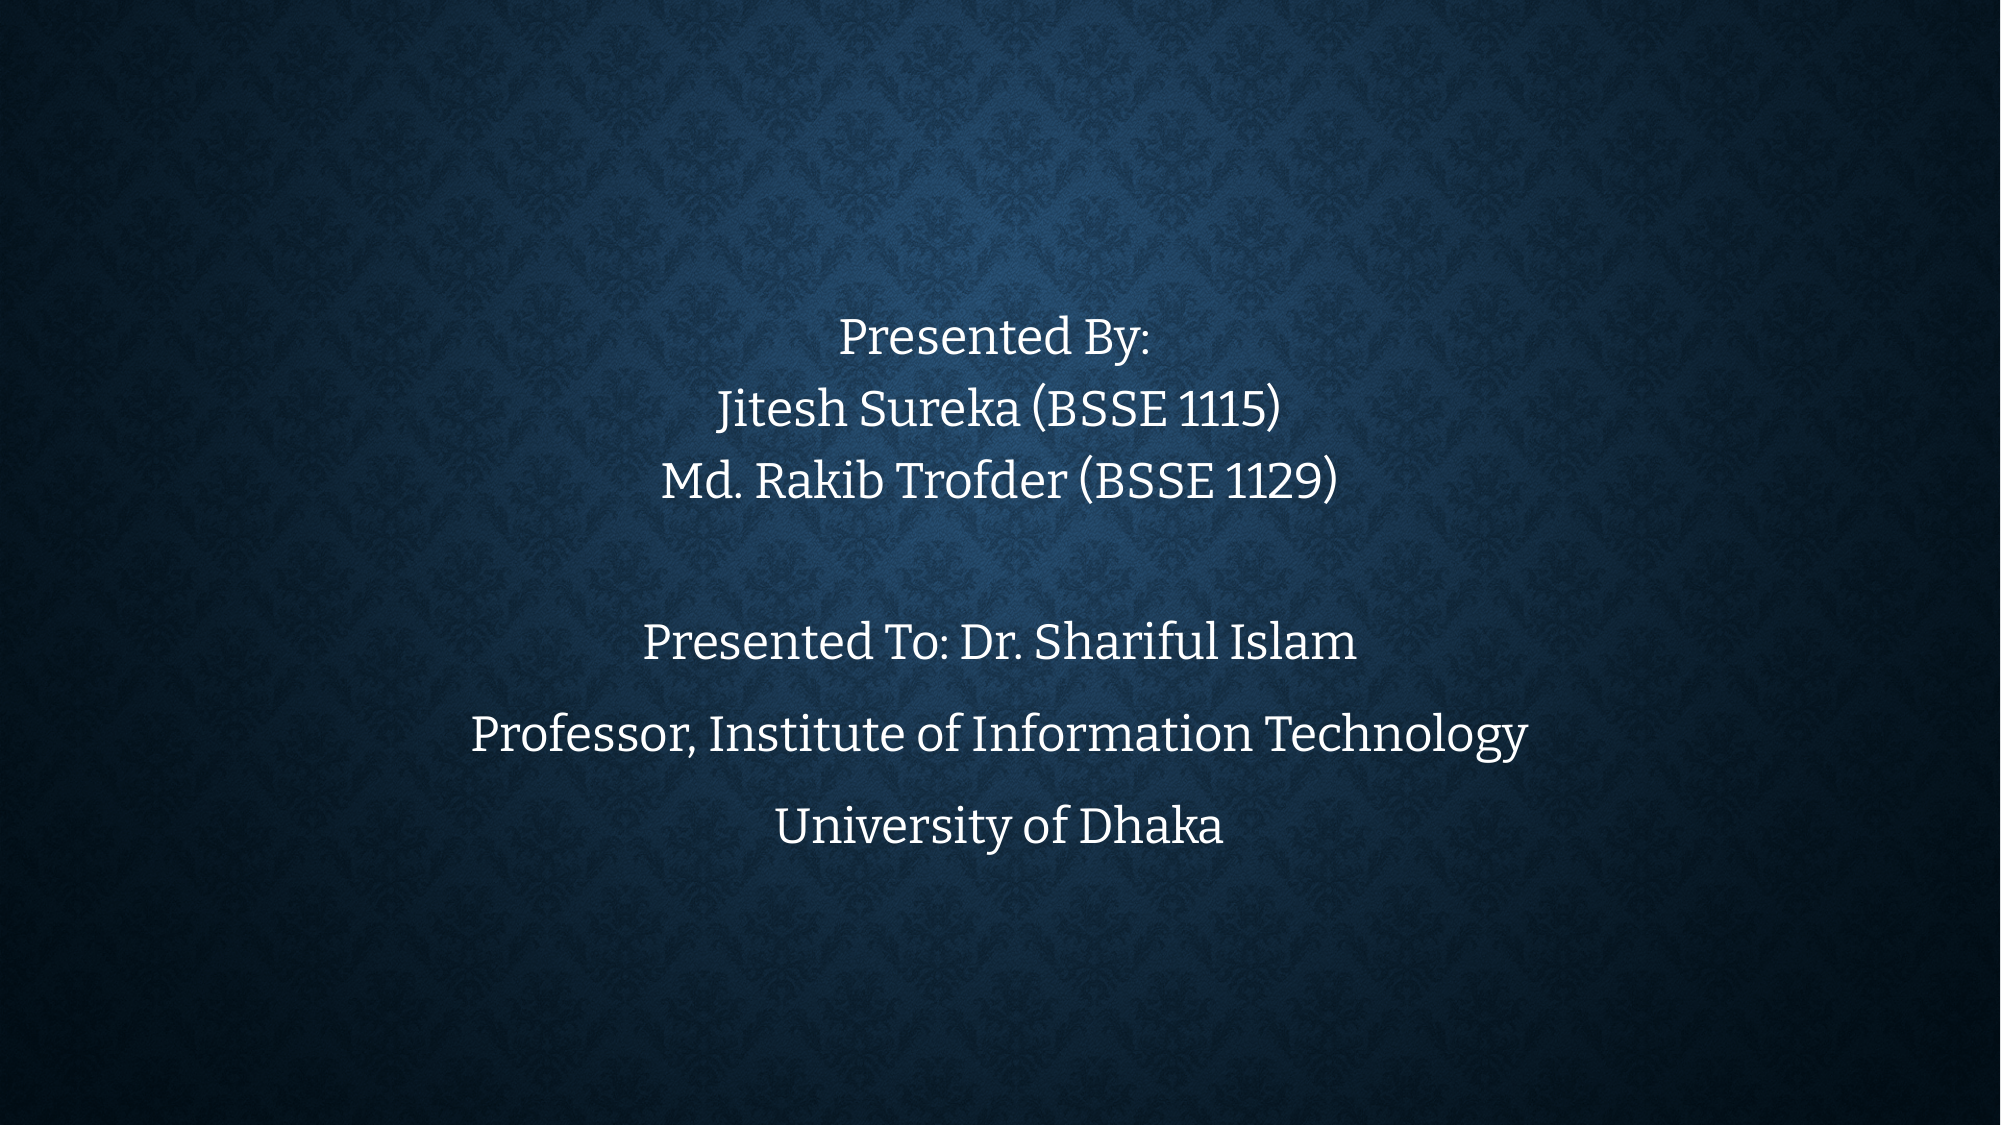

Presented By:
Jitesh Sureka (BSSE 1115)
Md. Rakib Trofder (BSSE 1129)
Presented To: Dr. Shariful Islam
Professor, Institute of Information Technology
University of Dhaka